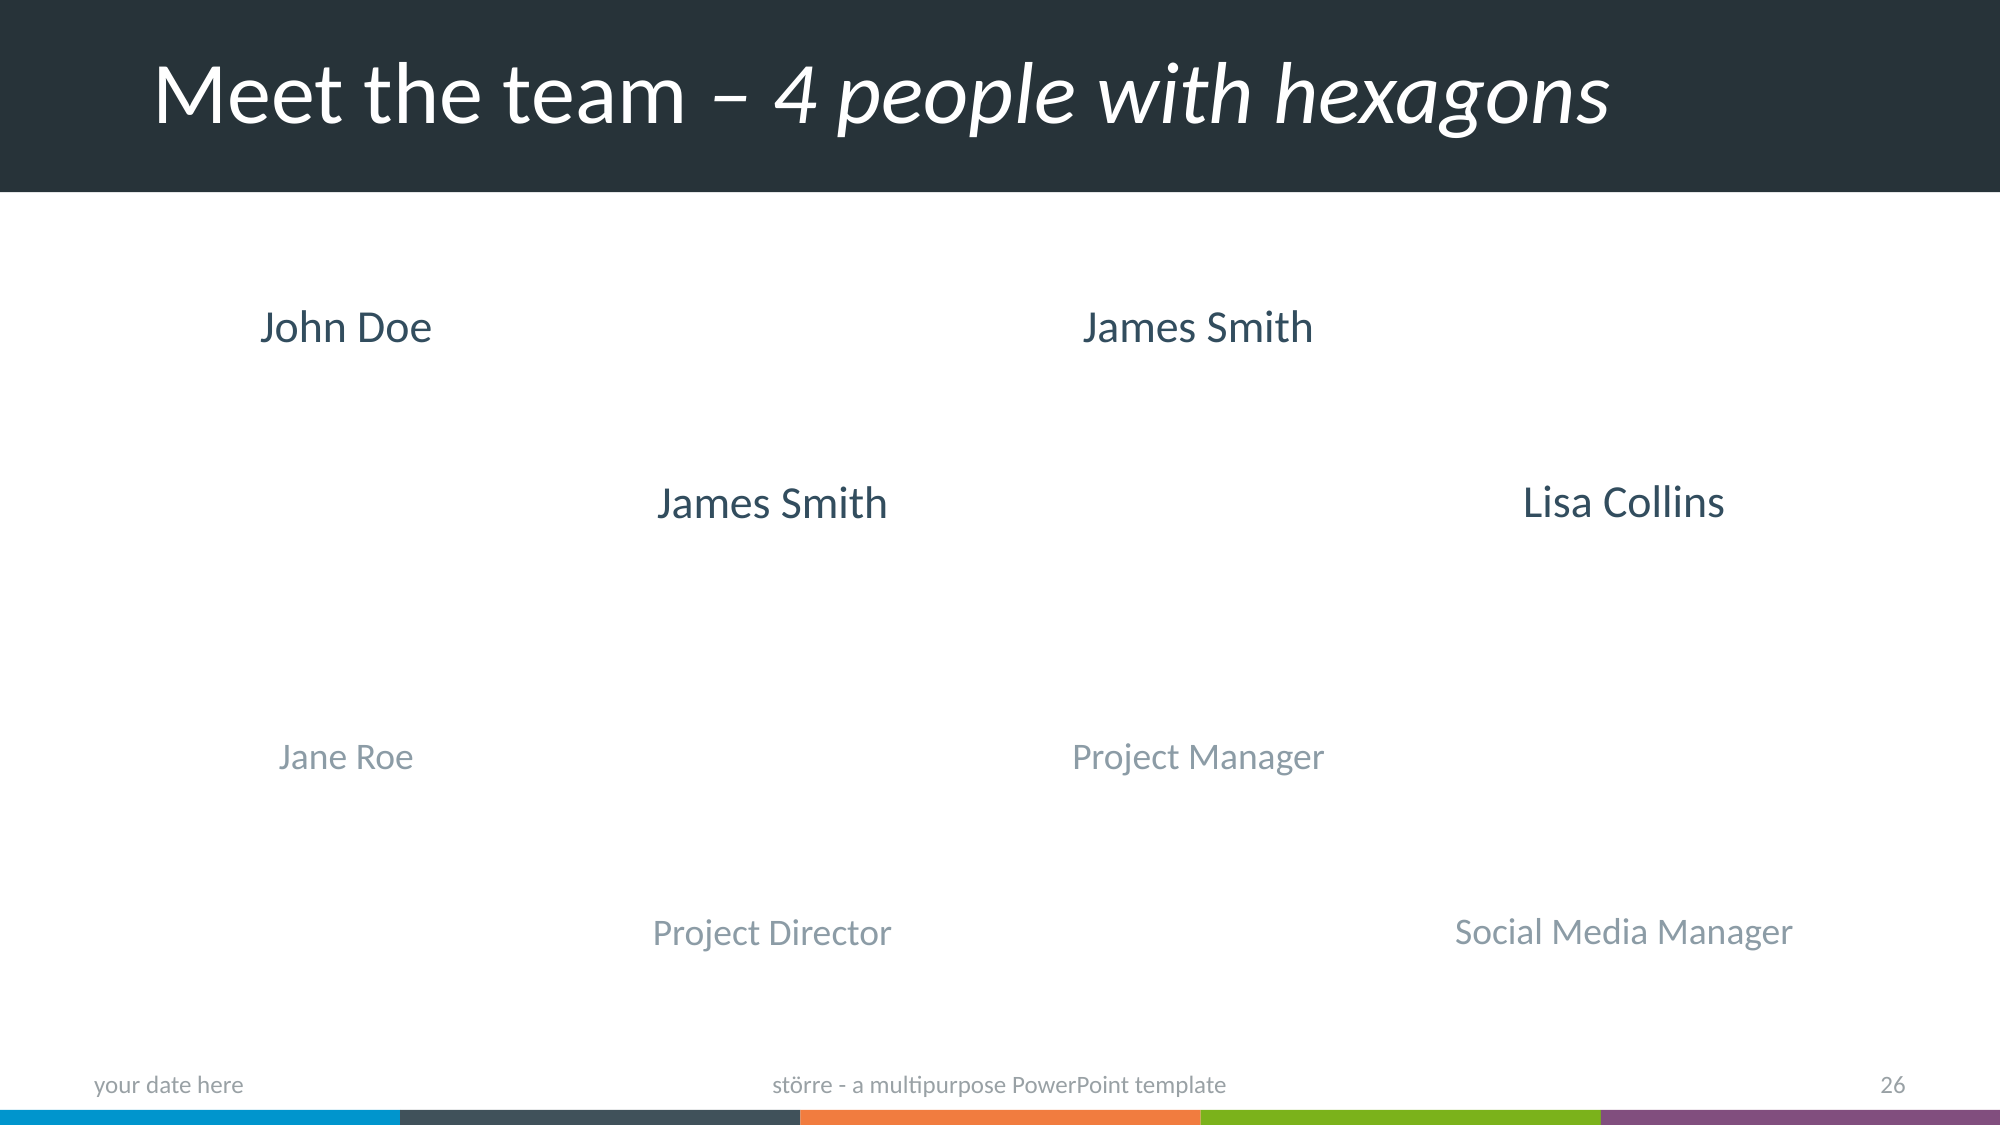

# Meet the team – 4 people with hexagons
John Doe
James Smith

Lisa Collins
James Smith

Jane Roe
Project Manager
Social Media Manager
Project Director
your date here
större - a multipurpose PowerPoint template
26